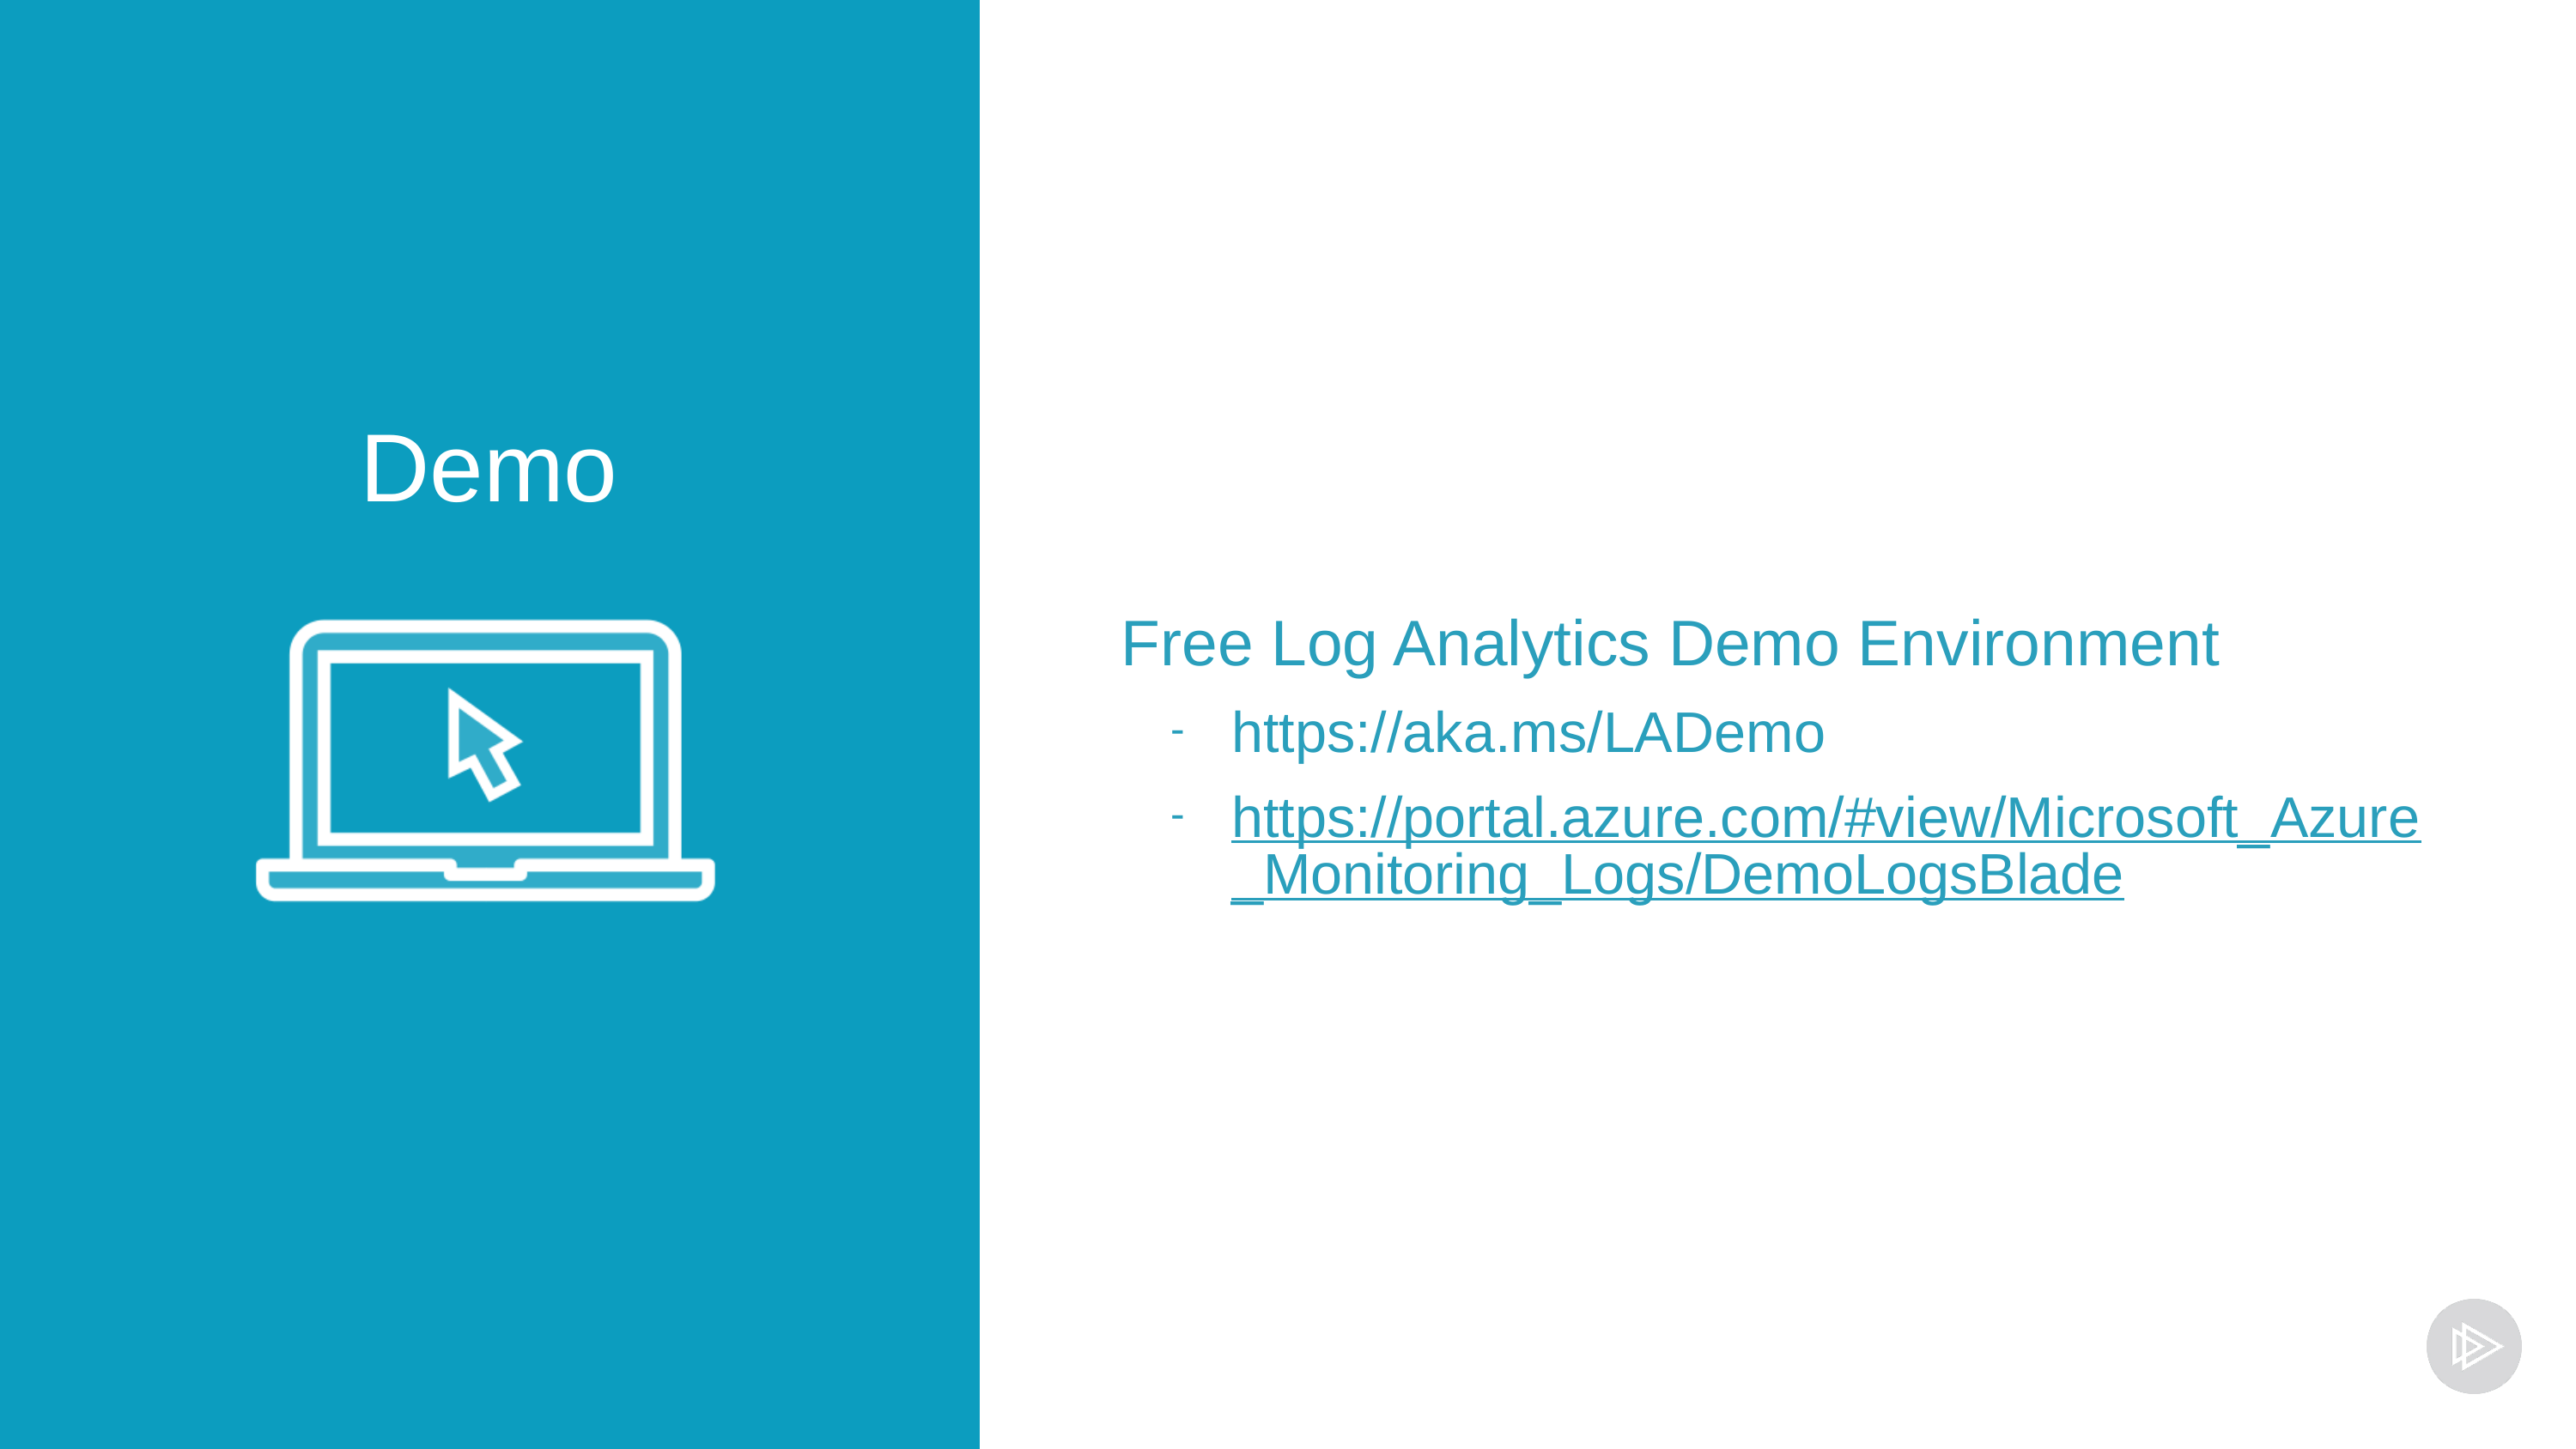

Free Log Analytics Demo Environment
https://aka.ms/LADemo
https://portal.azure.com/#view/Microsoft_Azure_Monitoring_Logs/DemoLogsBlade